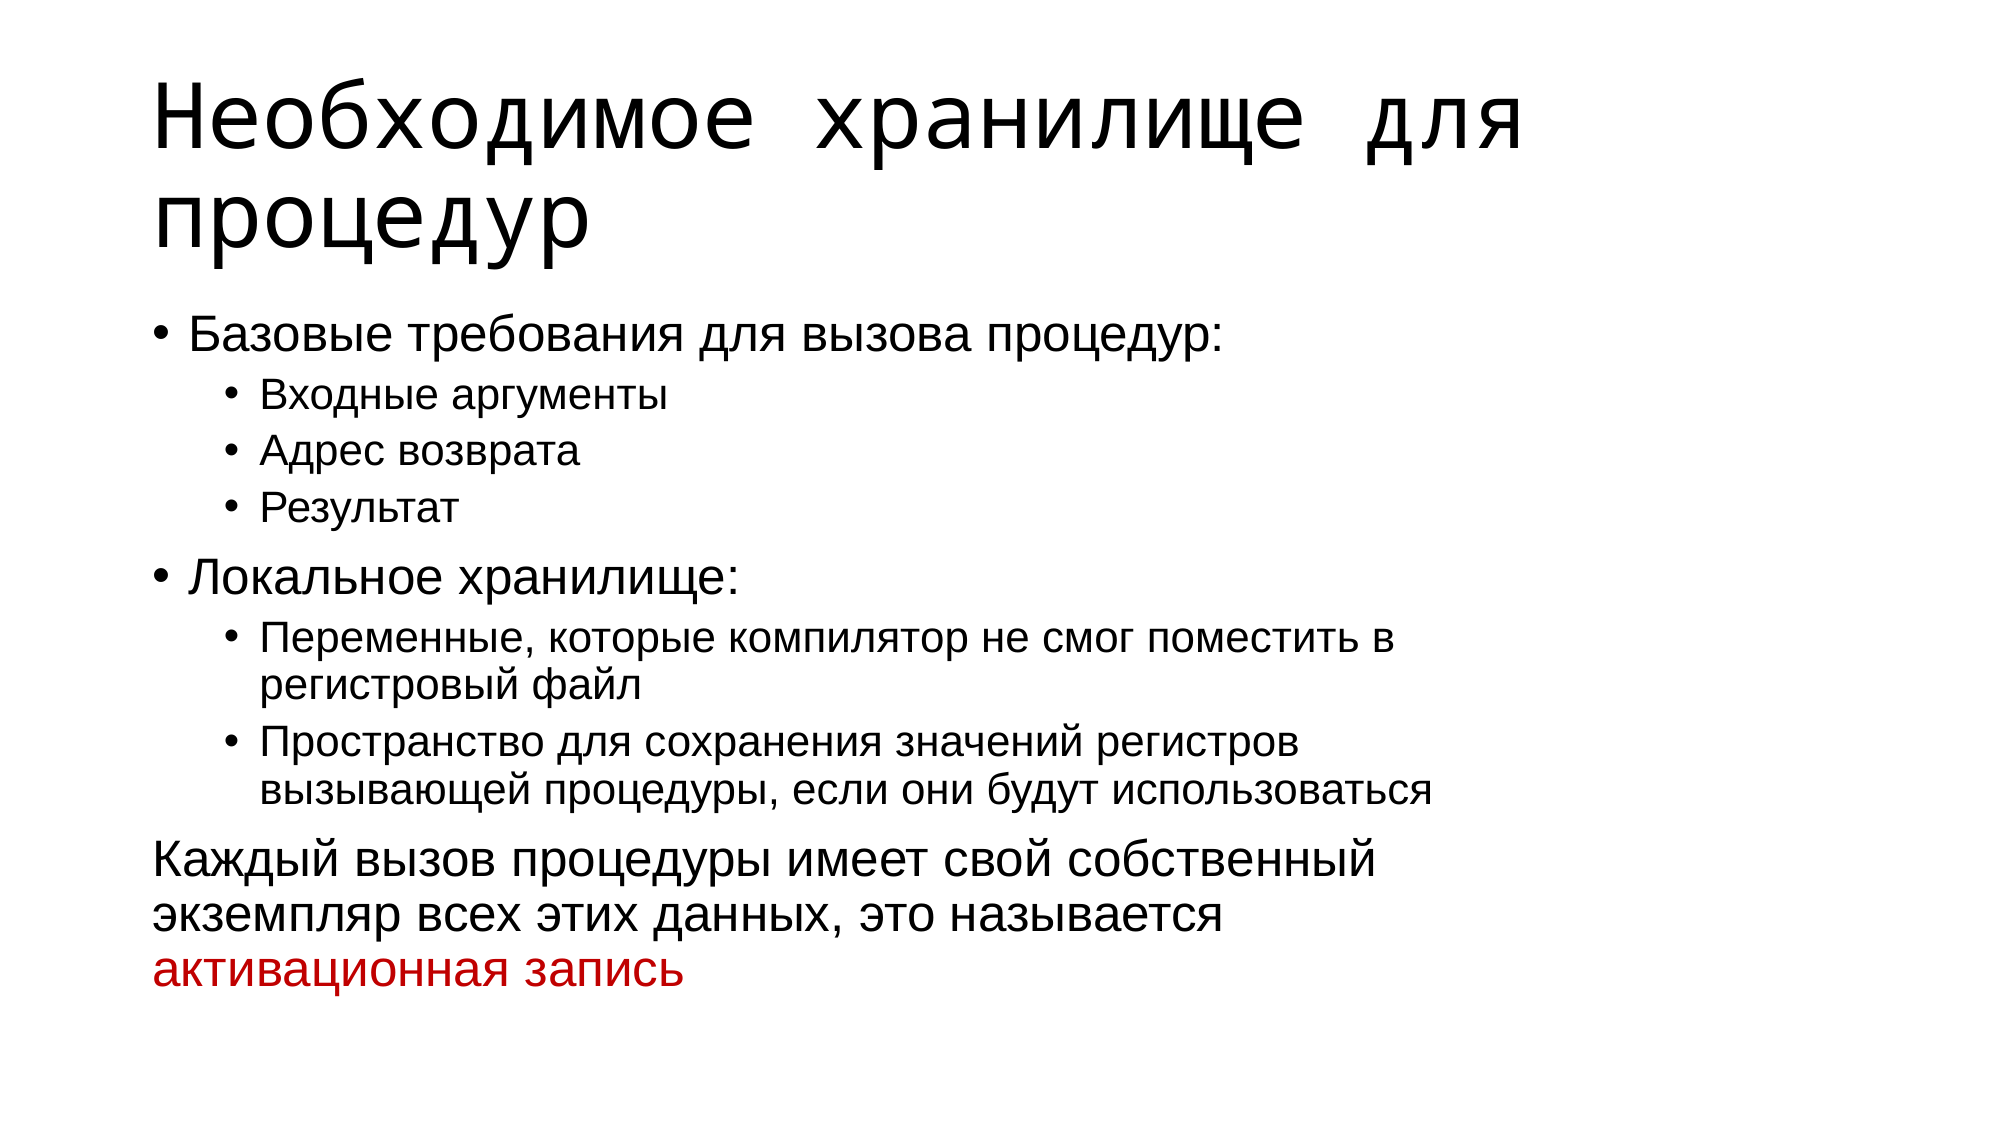

# Необходимое хранилище для процедур
Базовые требования для вызова процедур:
Входные аргументы
Адрес возврата
Результат
Локальное хранилище:
Переменные, которые компилятор не смог поместить в регистровый файл
Пространство для сохранения значений регистров вызывающей процедуры, если они будут использоваться
Каждый вызов процедуры имеет свой собственный экземпляр всех этих данных, это называется
активационная запись